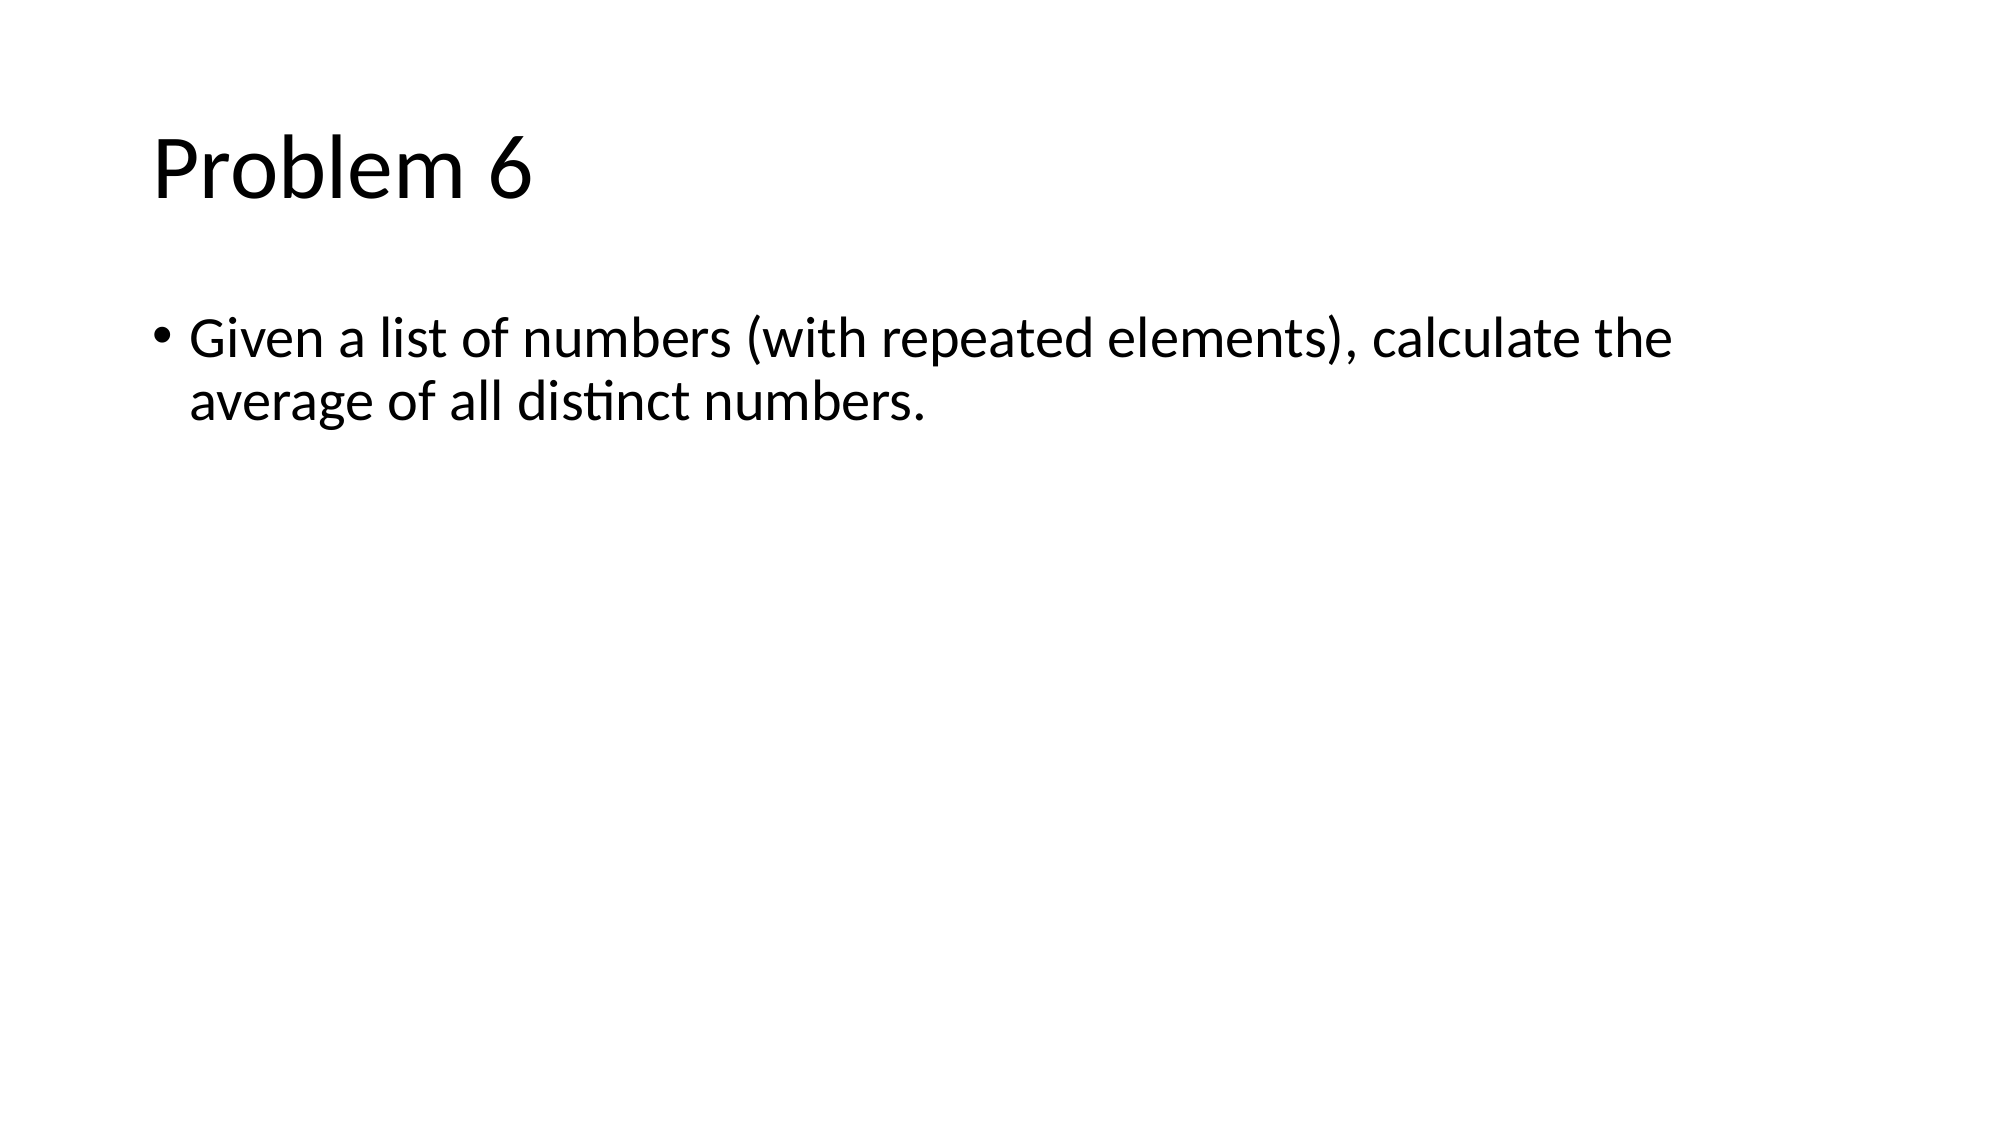

# Problem 6
Given a list of numbers (with repeated elements), calculate the average of all distinct numbers.